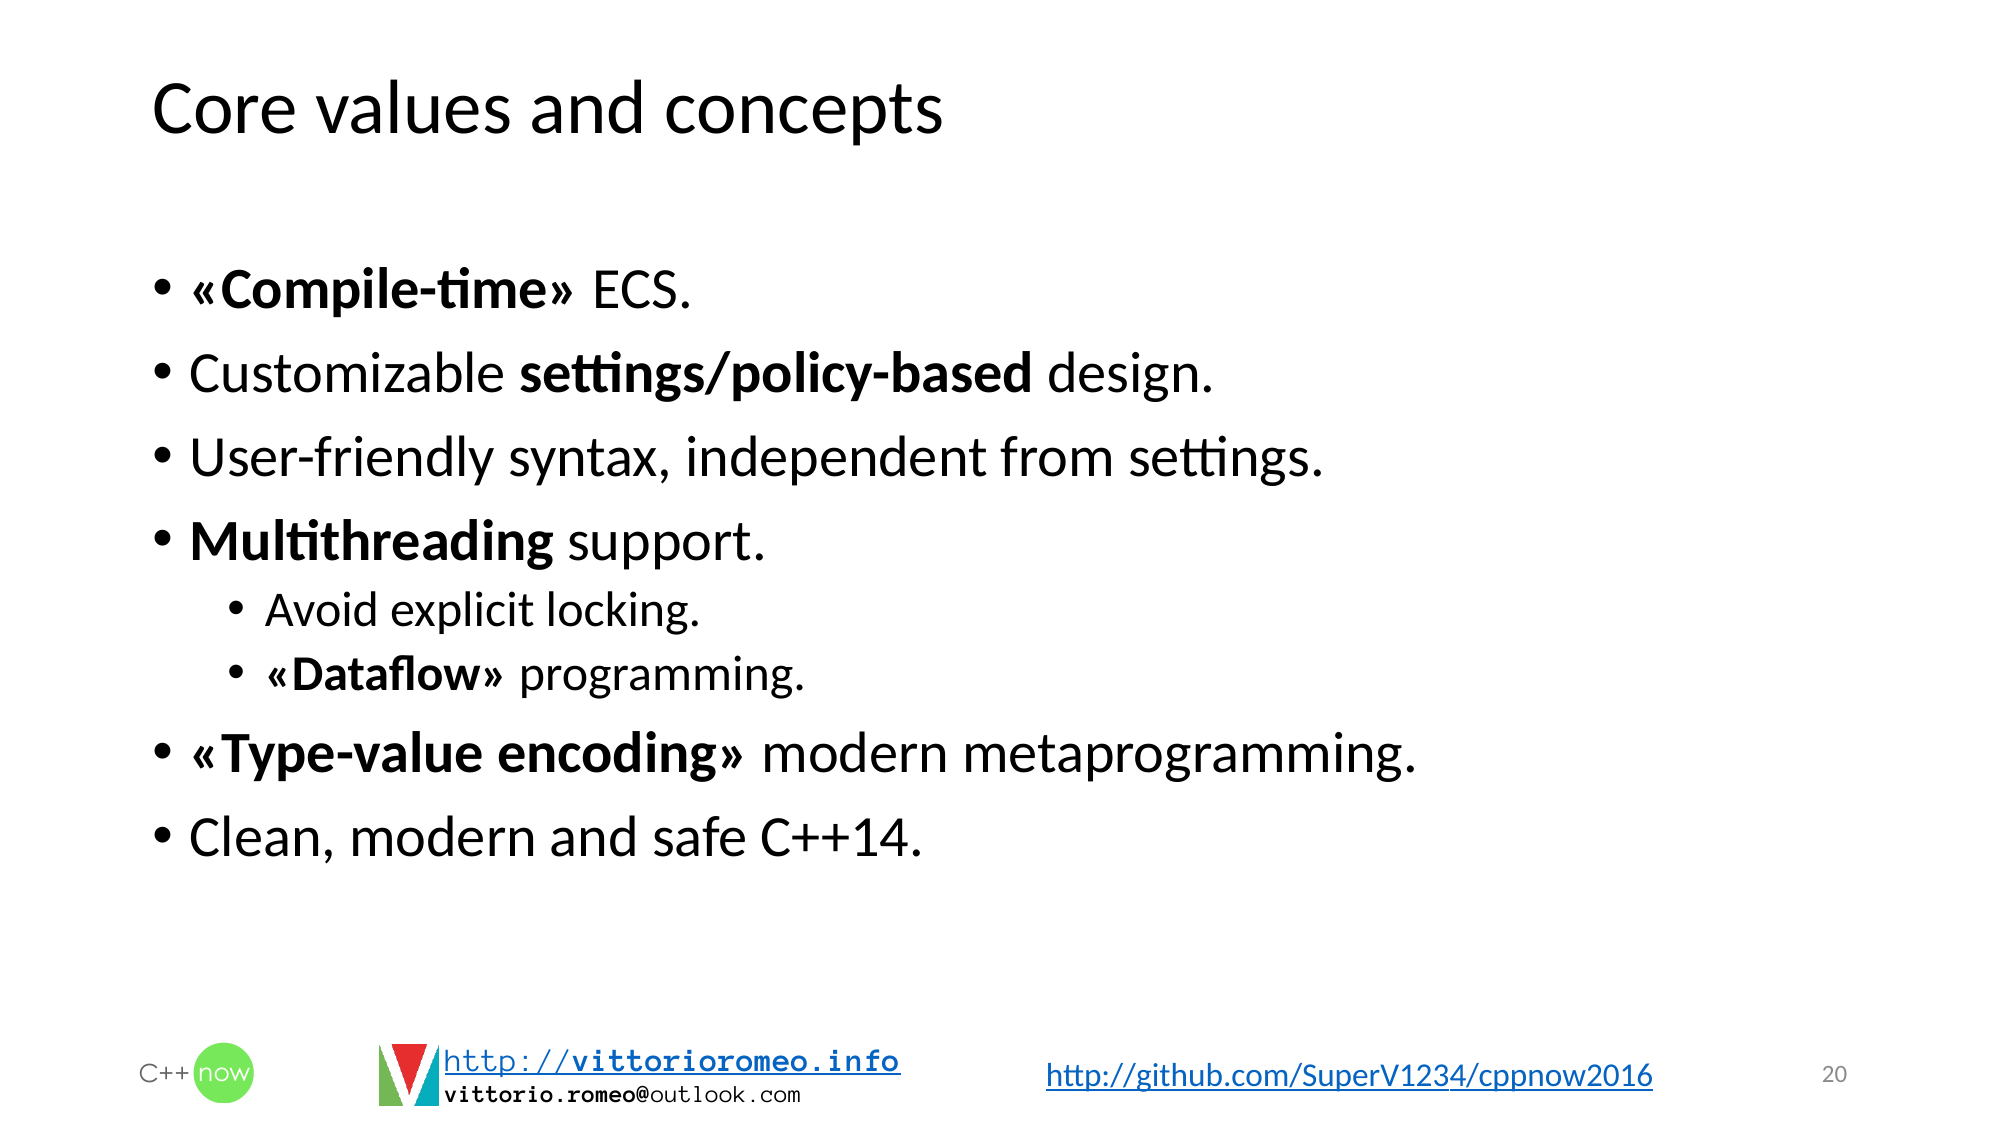

# Core values and concepts
«Compile-time» ECS.
Customizable settings/policy-based design.
User-friendly syntax, independent from settings.
Multithreading support.
Avoid explicit locking.
«Dataflow» programming.
«Type-value encoding» modern metaprogramming.
Clean, modern and safe C++14.

20